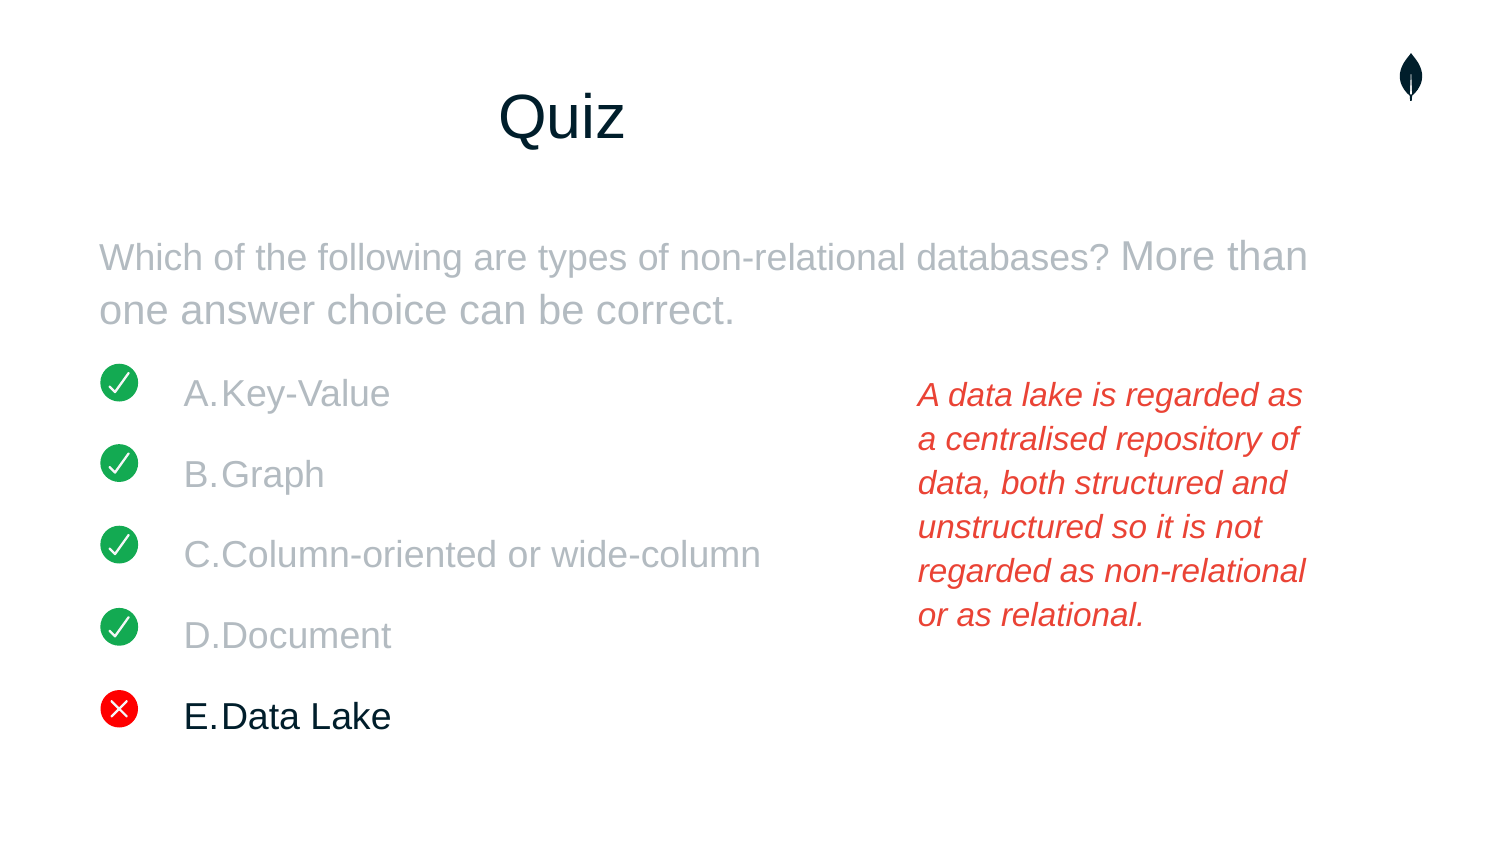

# Quiz
Which of the following are types of non-relational databases? More than one answer choice can be correct.
Key-Value
Graph
Column-oriented or wide-column
Document
Data Lake

A data lake is regarded as a centralised repository of data, both structured and unstructured so it is not regarded as non-relational or as relational.